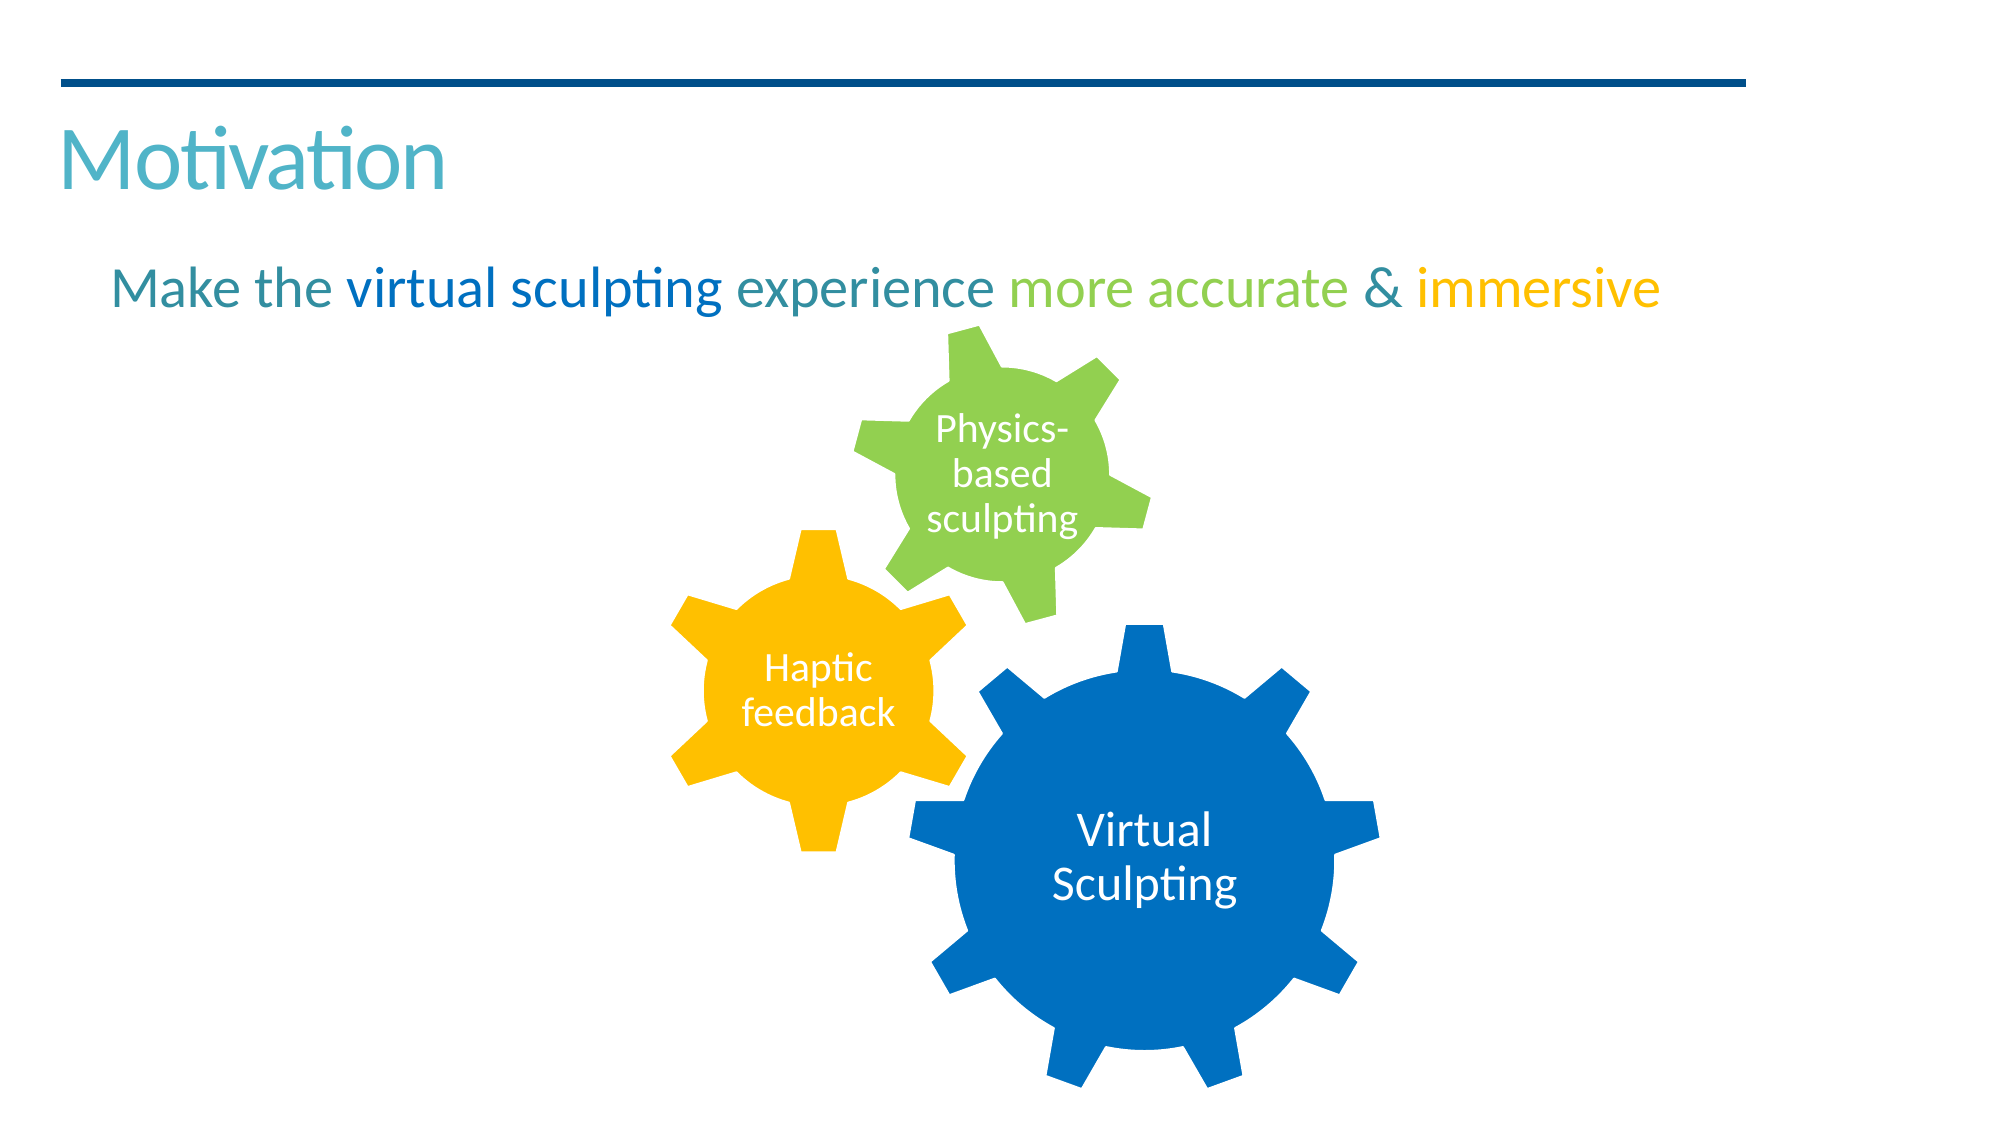

# Motivation
Make the virtual sculpting experience more accurate & immersive
Physics-based sculpting
Haptic feedback
Virtual Sculpting